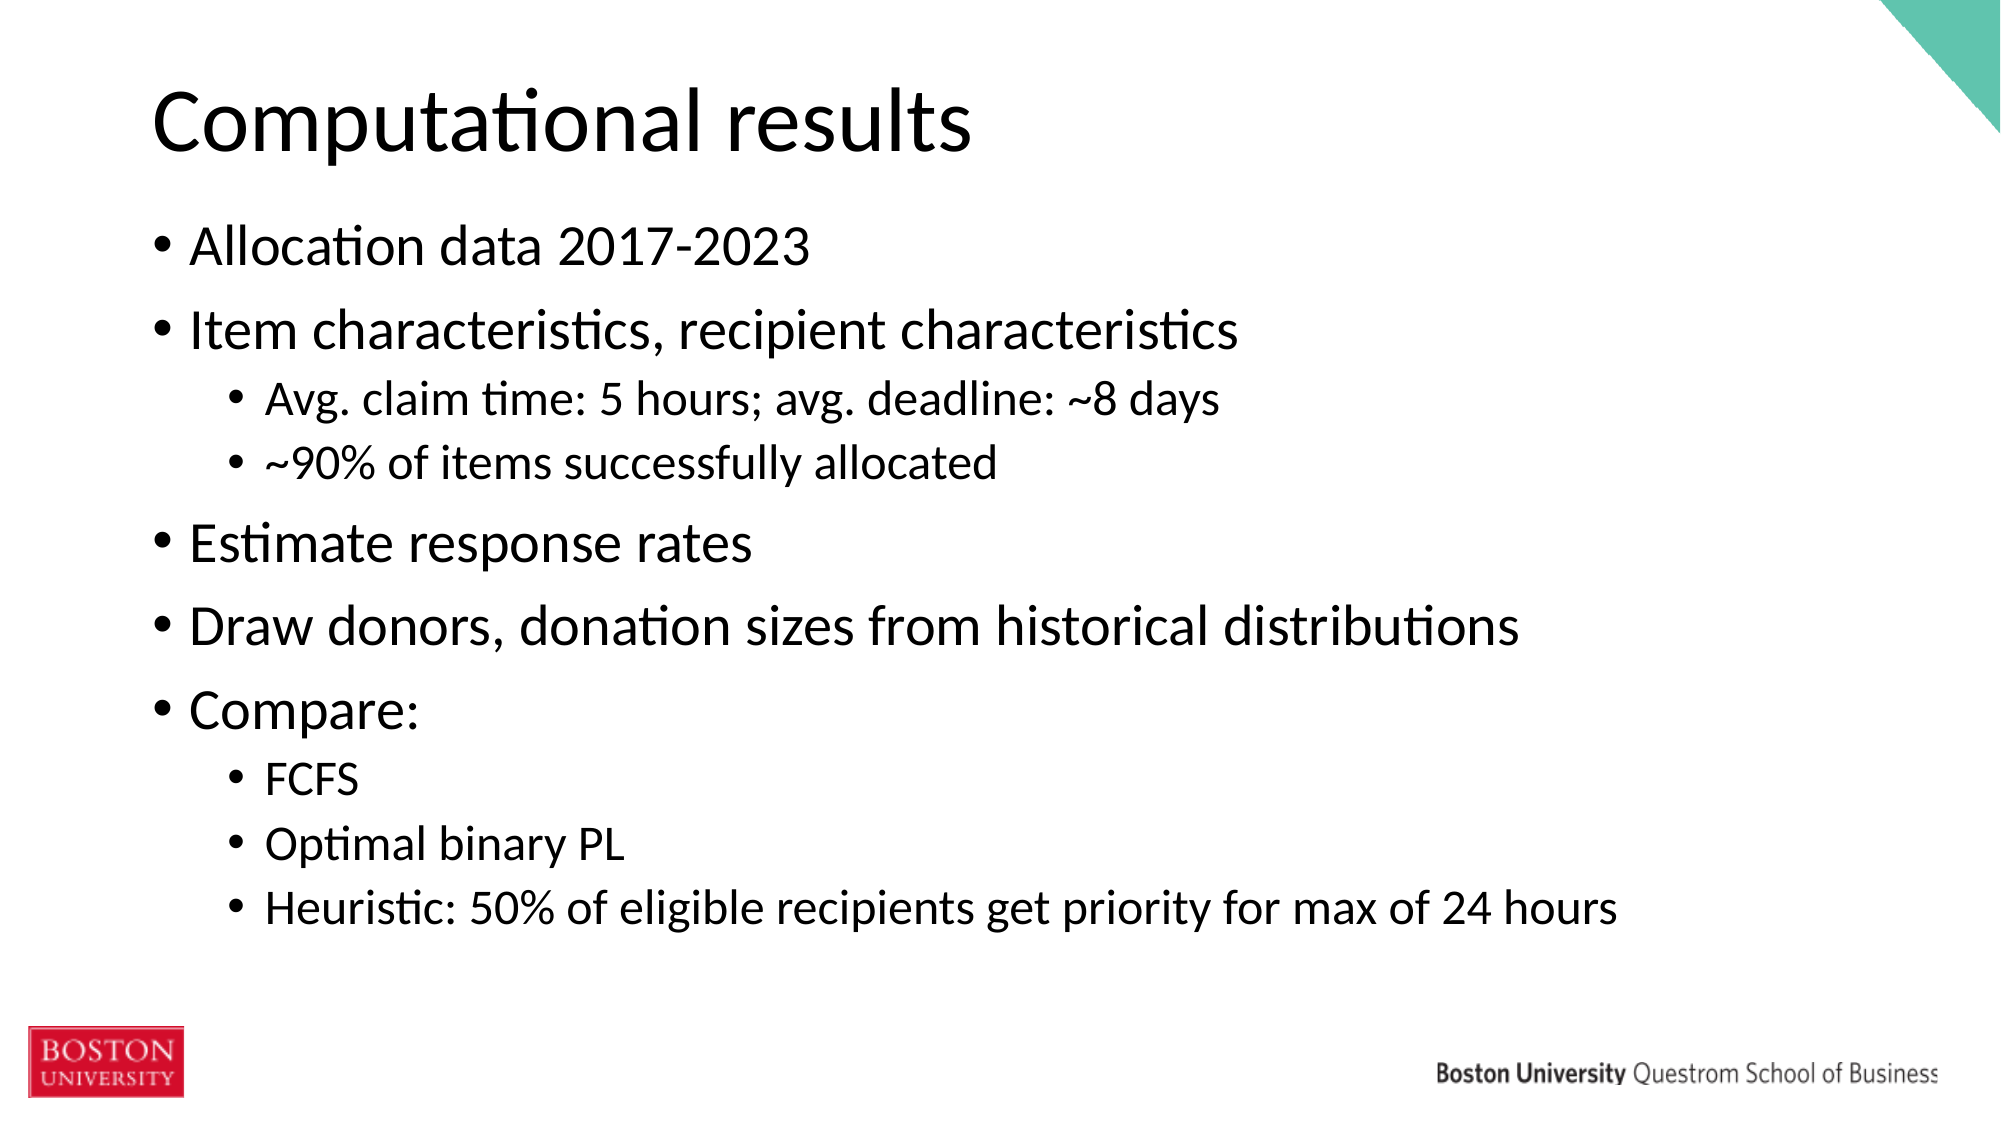

# Computational results
Allocation data 2017-2023
Item characteristics, recipient characteristics
Avg. claim time: 5 hours; avg. deadline: ~8 days
~90% of items successfully allocated
Estimate response rates
Draw donors, donation sizes from historical distributions
Compare:
FCFS
Optimal binary PL
Heuristic: 50% of eligible recipients get priority for max of 24 hours